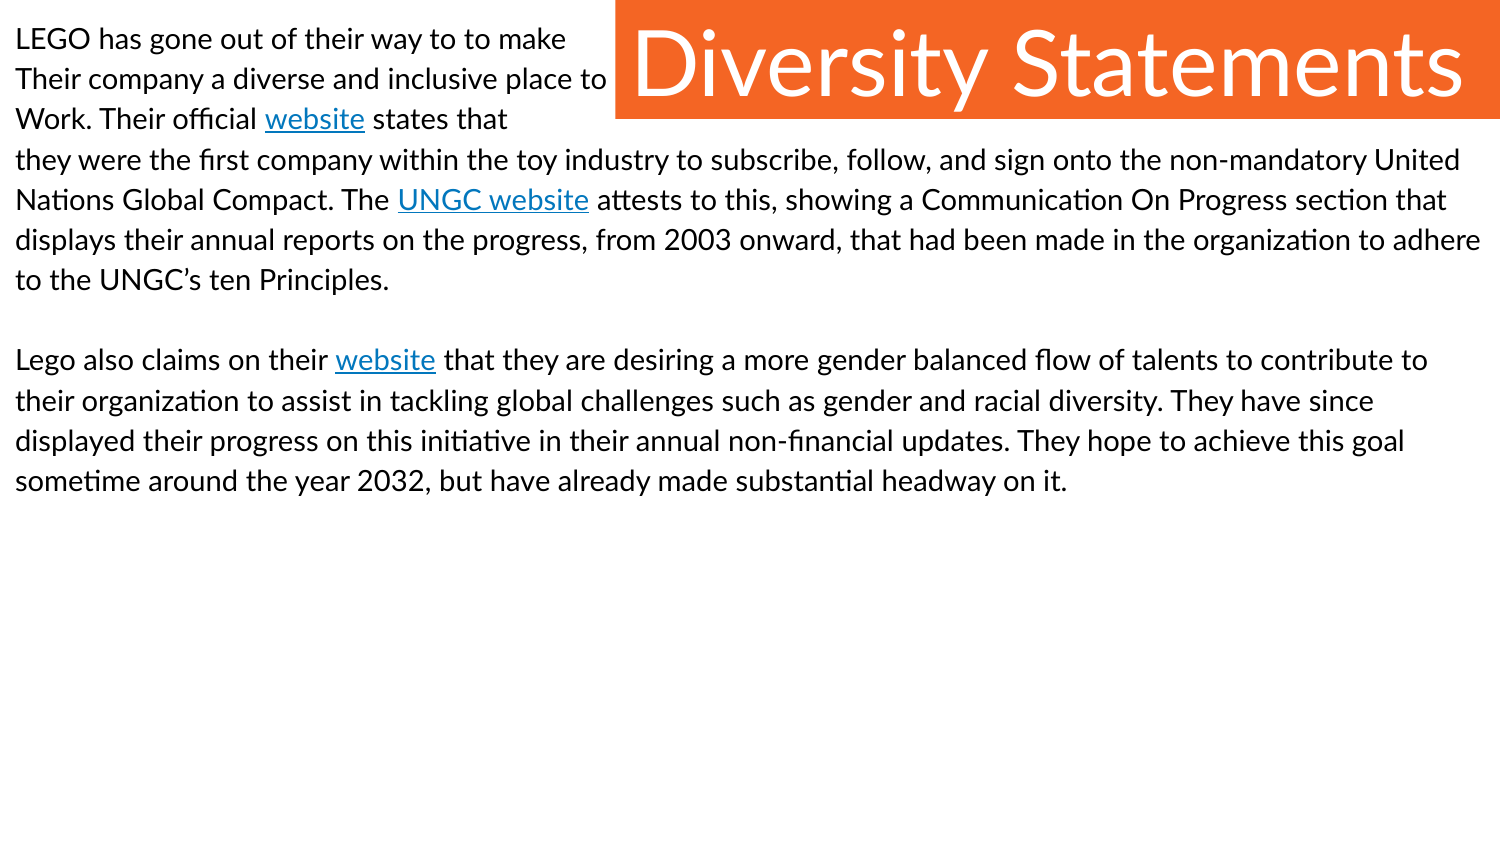

LEGO has gone out of their way to to make
Their company a diverse and inclusive place to
Work. Their official website states that
they were the first company within the toy industry to subscribe, follow, and sign onto the non-mandatory United Nations Global Compact. The UNGC website attests to this, showing a Communication On Progress section that displays their annual reports on the progress, from 2003 onward, that had been made in the organization to adhere to the UNGC’s ten Principles.

Lego also claims on their website that they are desiring a more gender balanced flow of talents to contribute to their organization to assist in tackling global challenges such as gender and racial diversity. They have since displayed their progress on this initiative in their annual non-financial updates. They hope to achieve this goal sometime around the year 2032, but have already made substantial headway on it.
# Diversity Statements